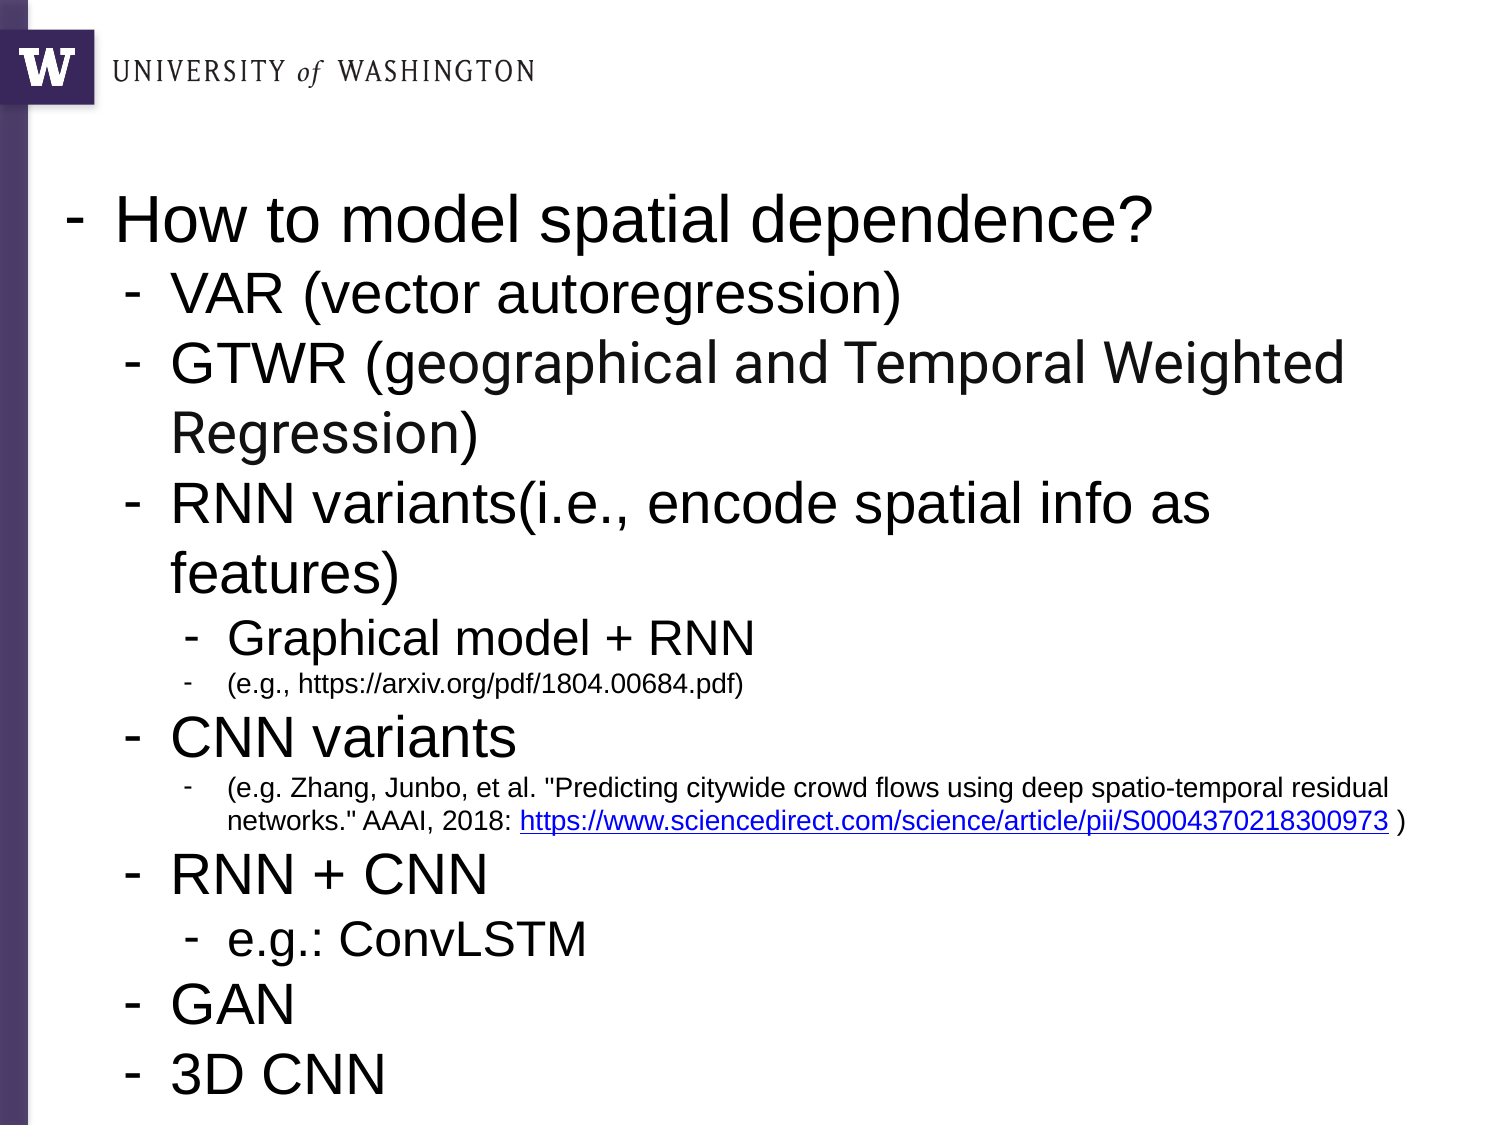

How to model spatial dependence?
VAR (vector autoregression)
GTWR (geographical and Temporal Weighted Regression)
RNN variants(i.e., encode spatial info as features)
Graphical model + RNN
(e.g., https://arxiv.org/pdf/1804.00684.pdf)
CNN variants
(e.g. Zhang, Junbo, et al. "Predicting citywide crowd flows using deep spatio-temporal residual networks." AAAI, 2018: https://www.sciencedirect.com/science/article/pii/S0004370218300973 )
RNN + CNN
e.g.: ConvLSTM
GAN
3D CNN